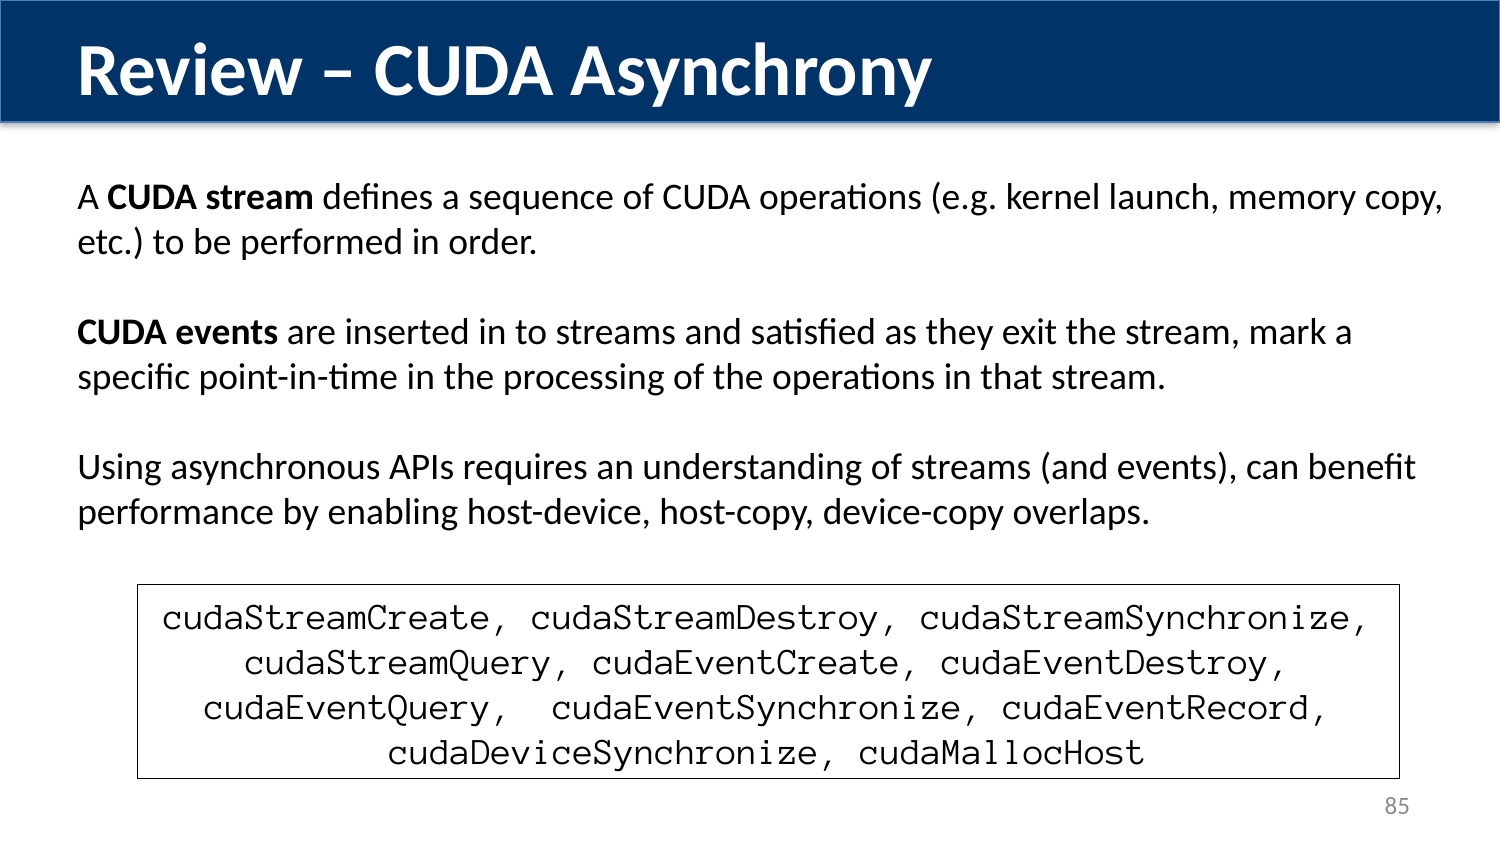

Review – CUDA Asynchrony
A CUDA stream defines a sequence of CUDA operations (e.g. kernel launch, memory copy, etc.) to be performed in order.

CUDA events are inserted in to streams and satisfied as they exit the stream, mark a specific point-in-time in the processing of the operations in that stream.

Using asynchronous APIs requires an understanding of streams (and events), can benefit performance by enabling host-device, host-copy, device-copy overlaps.
cudaStreamCreate, cudaStreamDestroy, cudaStreamSynchronize, cudaStreamQuery, cudaEventCreate, cudaEventDestroy, cudaEventQuery,  cudaEventSynchronize, cudaEventRecord, cudaDeviceSynchronize, cudaMallocHost
85